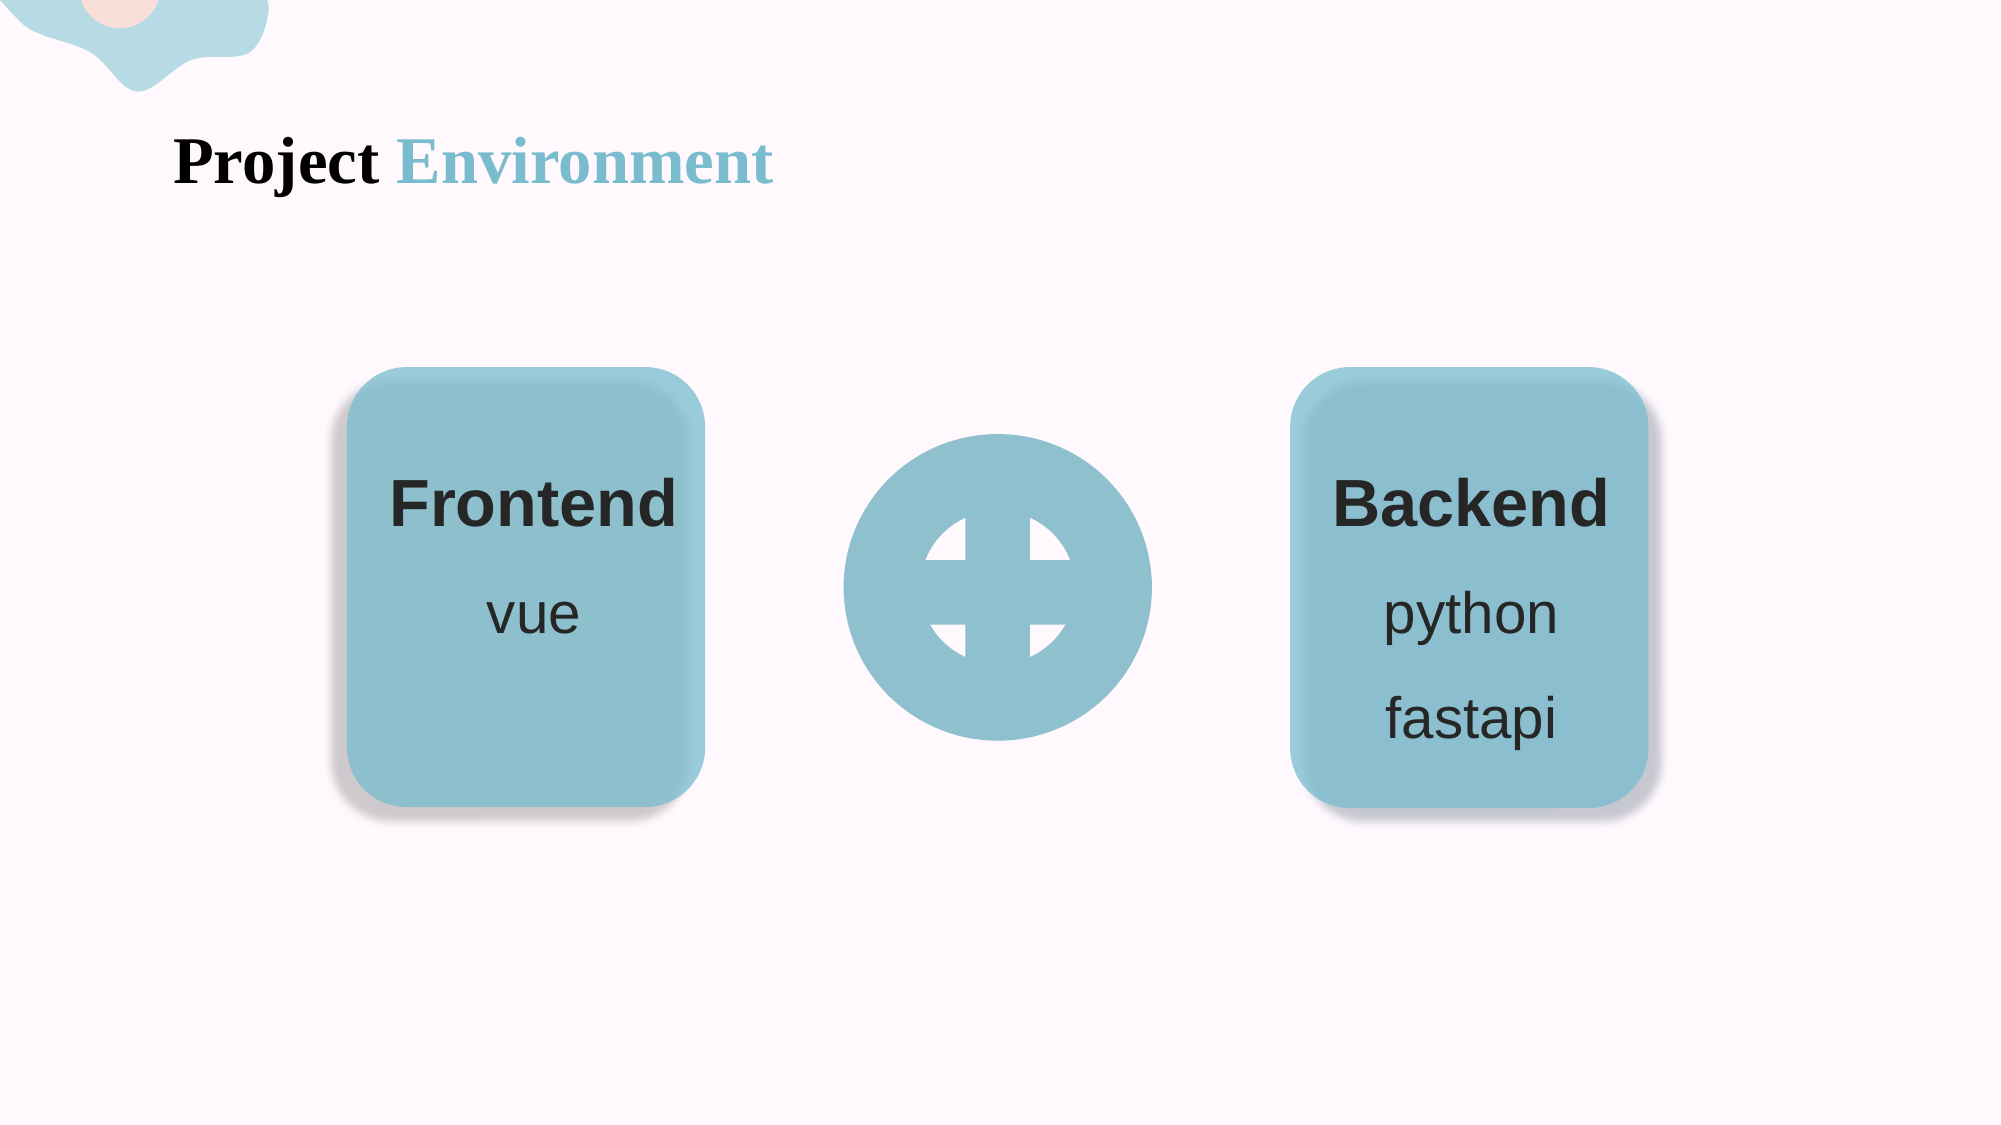

# Project Environment

Frontend
vue

Backend
python
fastapi